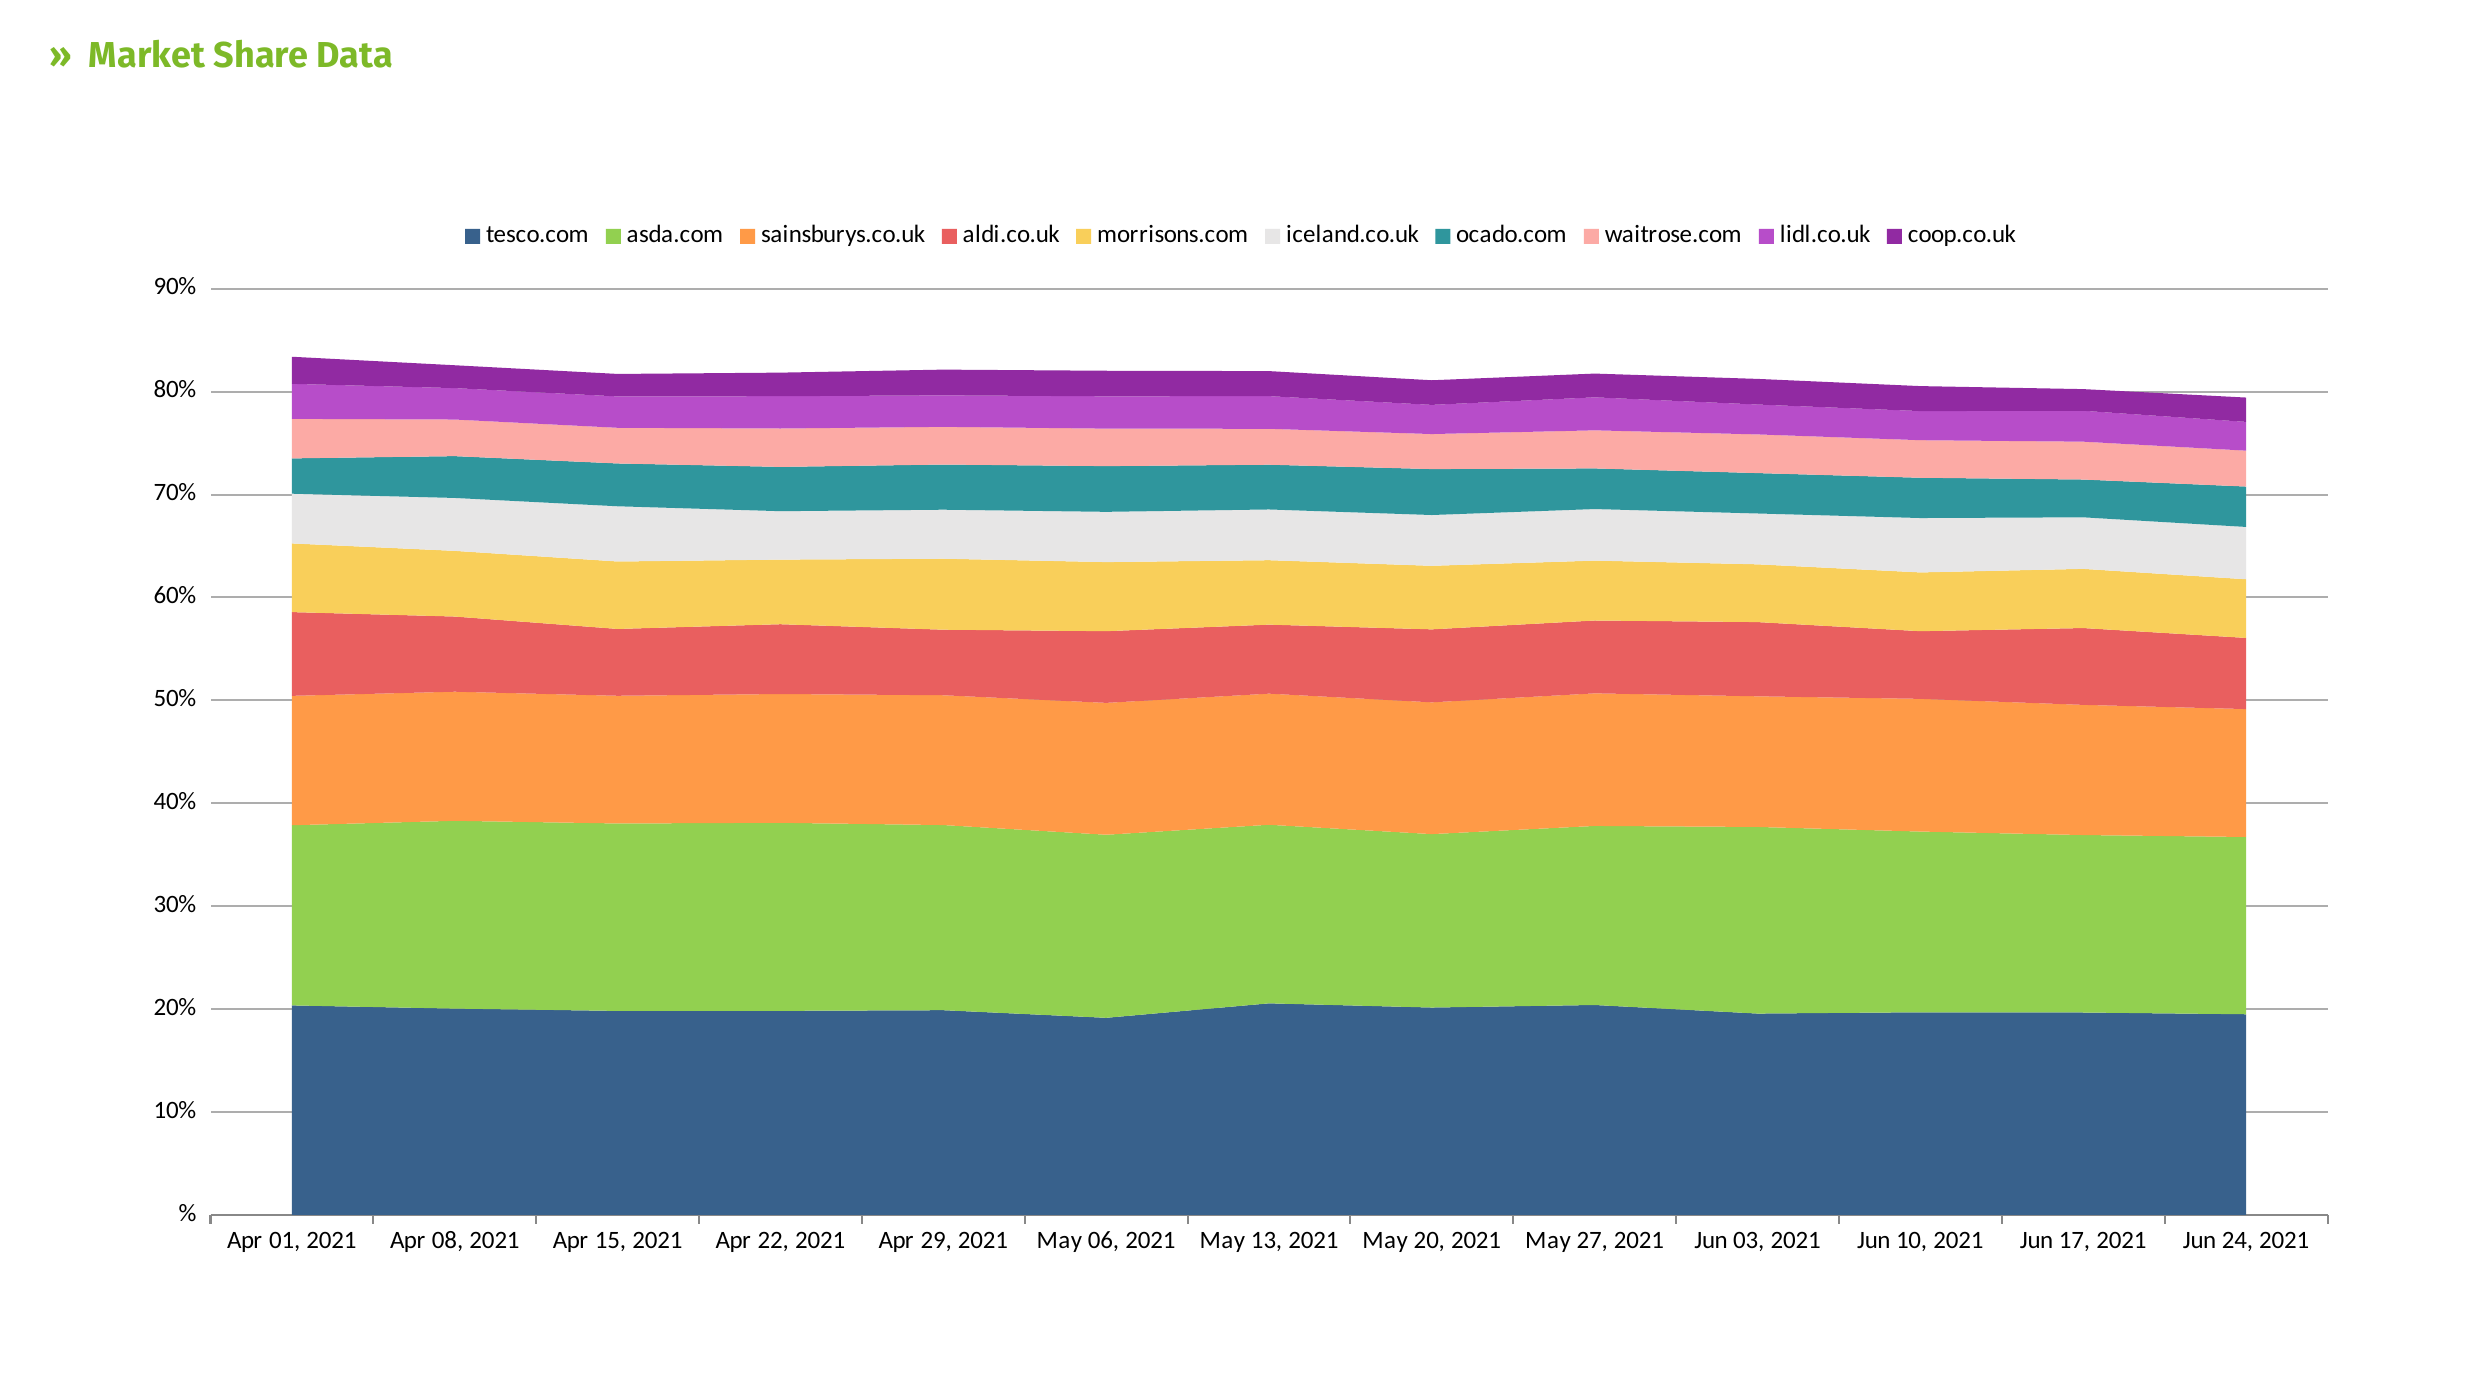

»  Market Share Data

### Chart

| Category | tesco.com | asda.com | sainsburys.co.uk | aldi.co.uk | morrisons.com | iceland.co.uk | ocado.com | waitrose.com | lidl.co.uk | coop.co.uk |
|---|---|---|---|---|---|---|---|---|---|---|
| Apr 01, 2021 | 0.20349915926211196 | 0.17512168272760467 | 0.12576125667460575 | 0.08140681593106665 | 0.06672095016732604 | 0.048326520319105365 | 0.03434239107852895 | 0.038372096380363235 | 0.03404802328974468 | 0.026327097156092785 |
| Apr 08, 2021 | 0.20045106670318105 | 0.18246943257661583 | 0.125484060080434 | 0.07308059365642229 | 0.06379693735200304 | 0.05142369261603759 | 0.040617493665841393 | 0.03558340586571252 | 0.03054014853909592 | 0.02220677789418644 |
| Apr 15, 2021 | 0.1981805217418543 | 0.18214868671015924 | 0.124153562034994 | 0.0649341997373788 | 0.06554204889835007 | 0.05364270166115227 | 0.041629746743807136 | 0.034674949241950956 | 0.030467606838219793 | 0.021823430513600996 |
| Apr 22, 2021 | 0.19821482631956516 | 0.18274842269338046 | 0.1252182122897369 | 0.06784472415319125 | 0.06274804647412999 | 0.047079938838268935 | 0.04302362854965472 | 0.03734381446084602 | 0.03134521988744764 | 0.022887446138165516 |
| Apr 29, 2021 | 0.19889824052685412 | 0.17990582413100734 | 0.12618677372610615 | 0.06370480687255672 | 0.06894446786529032 | 0.0476443166479908 | 0.04391054083338803 | 0.036599893907688204 | 0.030607073174167564 | 0.02501843260865663 |
| May 06, 2021 | 0.19146133227333492 | 0.17793499996851433 | 0.12819789673973495 | 0.06966715435891138 | 0.0671243650788377 | 0.048811292483155515 | 0.04441991180796804 | 0.03647037309730092 | 0.031375317608592516 | 0.024878810637027078 |
| May 13, 2021 | 0.20553630032183764 | 0.1735432614855623 | 0.12745047309433769 | 0.06707886179874693 | 0.06262109749841946 | 0.04928007515287038 | 0.04350201907896382 | 0.03488761336823395 | 0.03173762690287649 | 0.02434224701412879 |
| May 20, 2021 | 0.20148421259797542 | 0.16851452621673338 | 0.1281003306572825 | 0.0709398122296144 | 0.06171137435857036 | 0.04935359347985715 | 0.04466771585823174 | 0.03401549953285396 | 0.028338716842939954 | 0.023932848457886506 |
| May 27, 2021 | 0.20394117881457297 | 0.17399463462134424 | 0.12888984189867747 | 0.07077512692224068 | 0.05820906084184688 | 0.05008375086469964 | 0.0395029757853567 | 0.03701349044477272 | 0.032110085463937434 | 0.023042501682978497 |
| Jun 03, 2021 | 0.19558175940019143 | 0.18136094173173156 | 0.1270076437413406 | 0.07214022744988749 | 0.056107645533920225 | 0.04938954448787061 | 0.03928984039763363 | 0.03759985624414949 | 0.029042482742496146 | 0.024853730506700526 |
| Jun 10, 2021 | 0.19686480334871284 | 0.17561355072621526 | 0.12898082022348814 | 0.06579542555528133 | 0.05707468334588439 | 0.052862008819827194 | 0.03913750647916084 | 0.03649875883572747 | 0.028299944861493908 | 0.02427766568505235 |
| Jun 17, 2021 | 0.1966198885415676 | 0.17245910474800777 | 0.1265310535046862 | 0.07467041272512595 | 0.05749301856082352 | 0.05011321344348339 | 0.03671461012718765 | 0.0367848916985143 | 0.03005033357609873 | 0.021018775907824853 |
| Jun 24, 2021 | 0.19489710725630616 | 0.17230324245447484 | 0.12432382874864684 | 0.06916346642509161 | 0.05699862491456451 | 0.050872010514450026 | 0.039241453197368104 | 0.03485262618114739 | 0.02795561873604104 | 0.023642011616083636 |